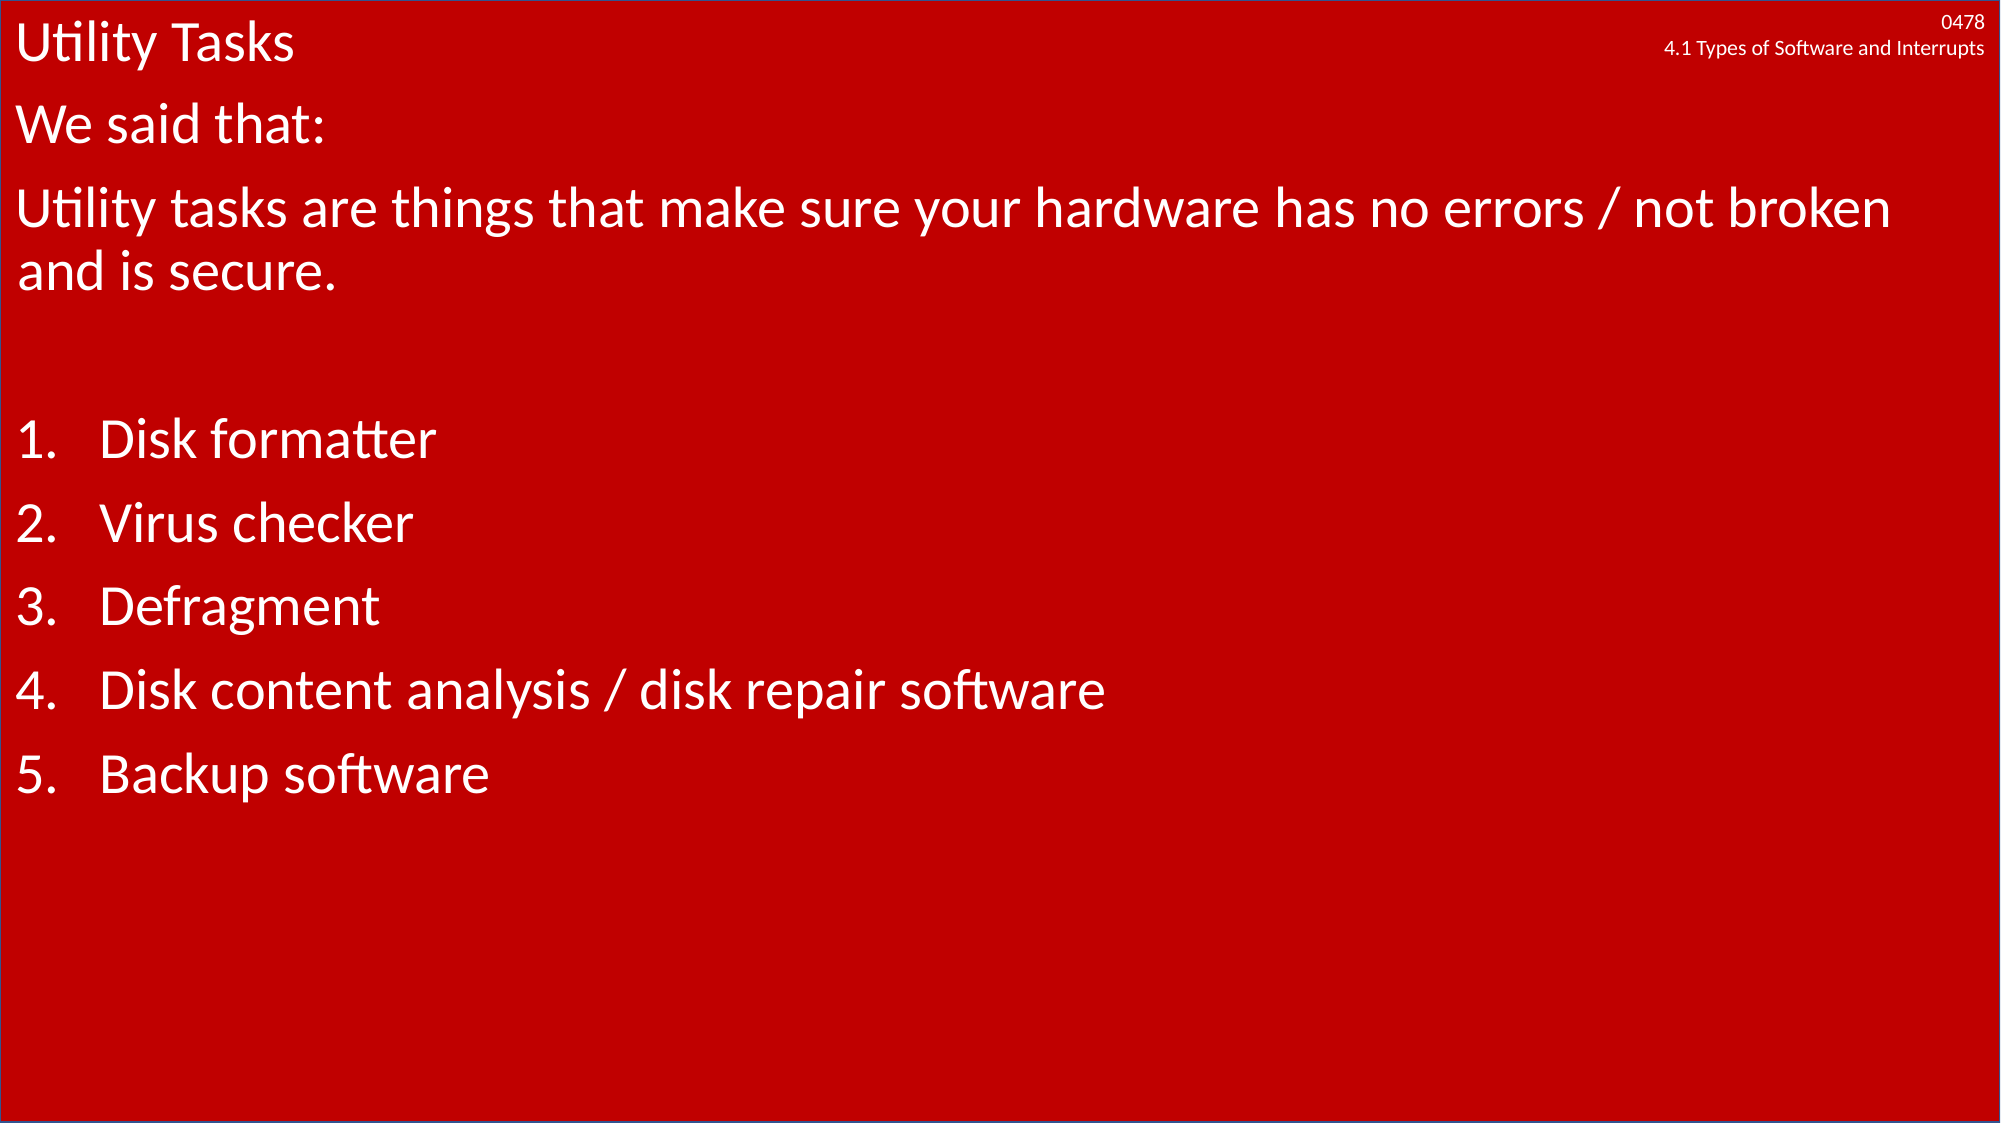

# Utility Tasks
We said that:
Utility tasks are things that make sure your hardware has no errors / not broken and is secure.

Disk formatter
Virus checker
Defragment
Disk content analysis / disk repair software
Backup software